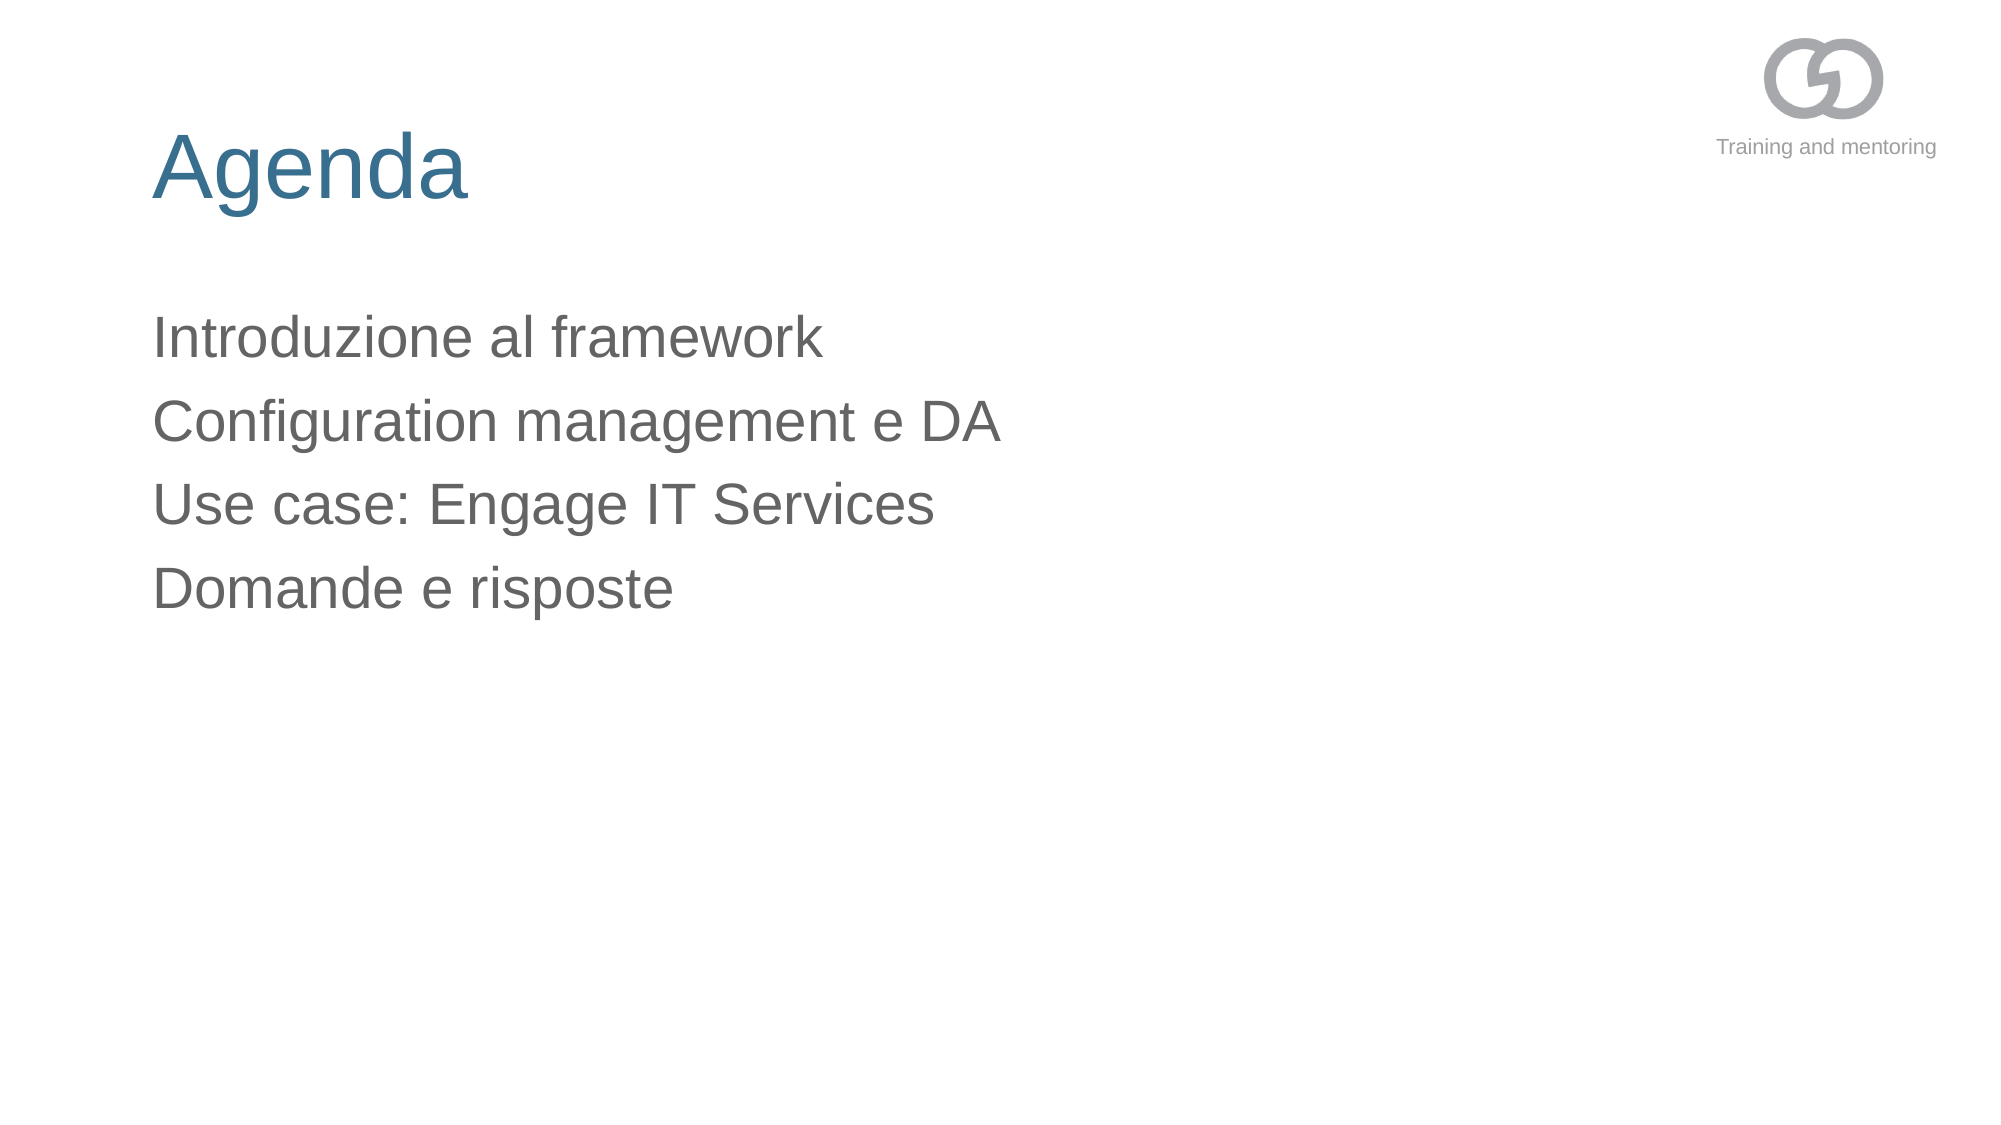

# Agenda
Introduzione al framework
Configuration management e DA
Use case: Engage IT Services
Domande e risposte